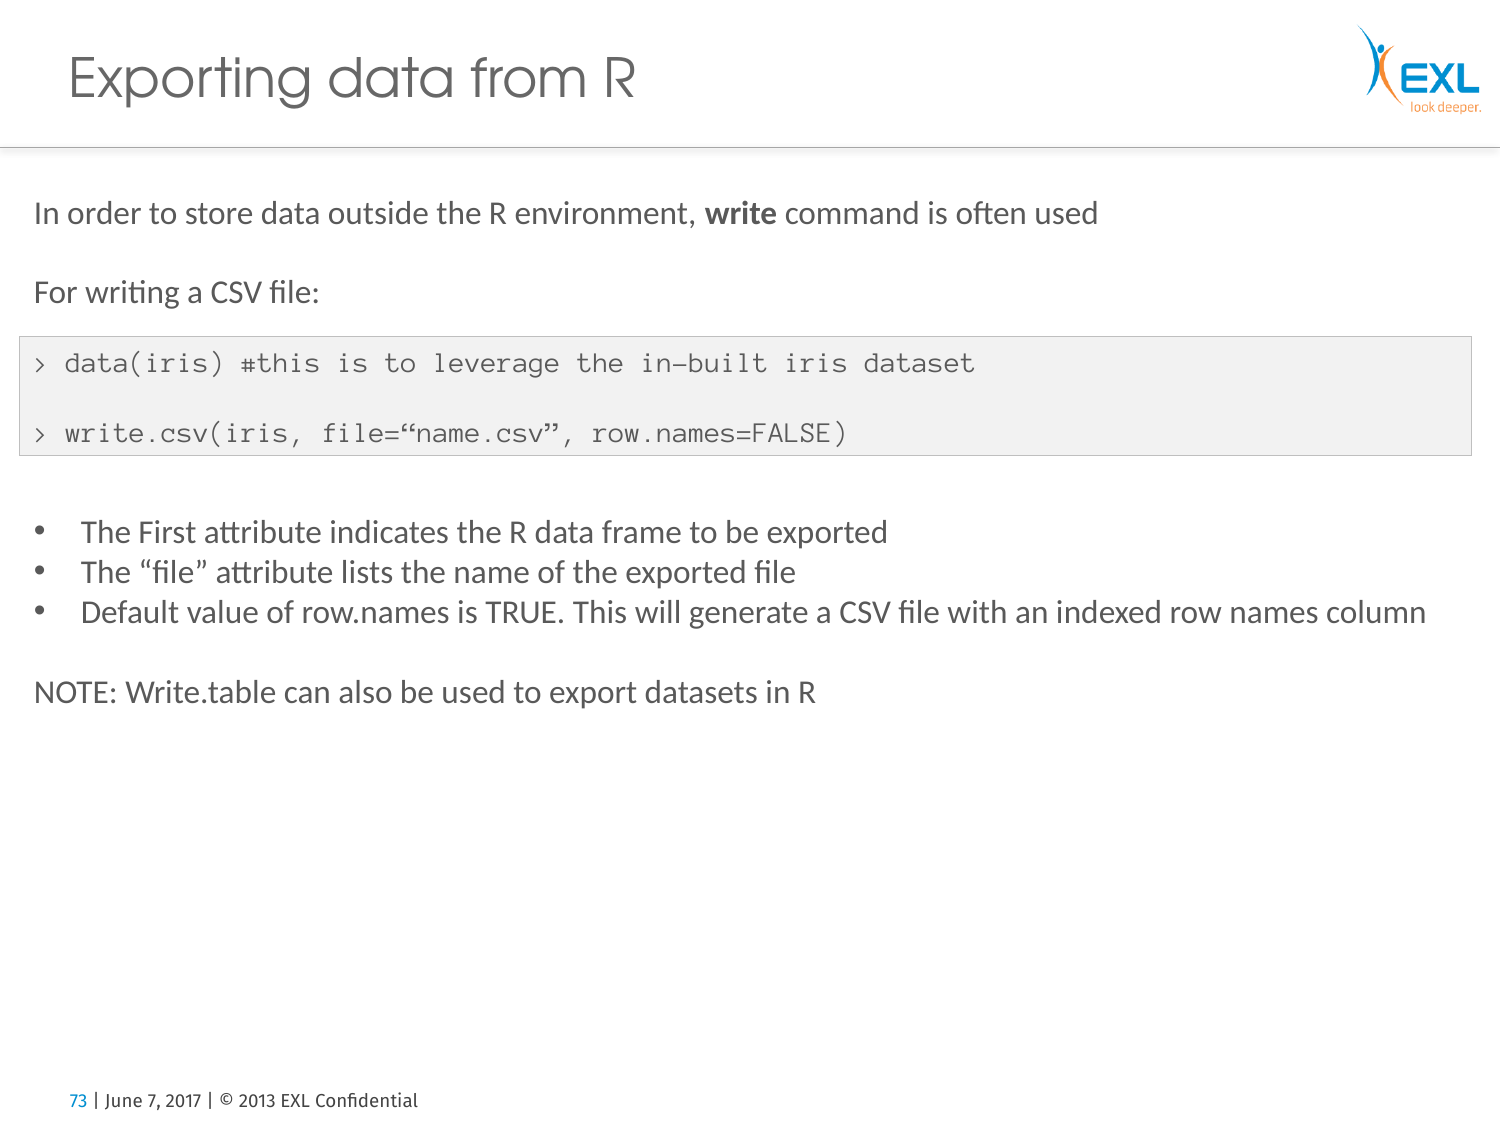

# Exporting data from R
In order to store data outside the R environment, write command is often used

For writing a CSV file:

The First attribute indicates the R data frame to be exported
The “file” attribute lists the name of the exported file
Default value of row.names is TRUE. This will generate a CSV file with an indexed row names column

NOTE: Write.table can also be used to export datasets in R
> data(iris) #this is to leverage the in-built iris dataset

> write.csv(iris, file=“name.csv”, row.names=FALSE)